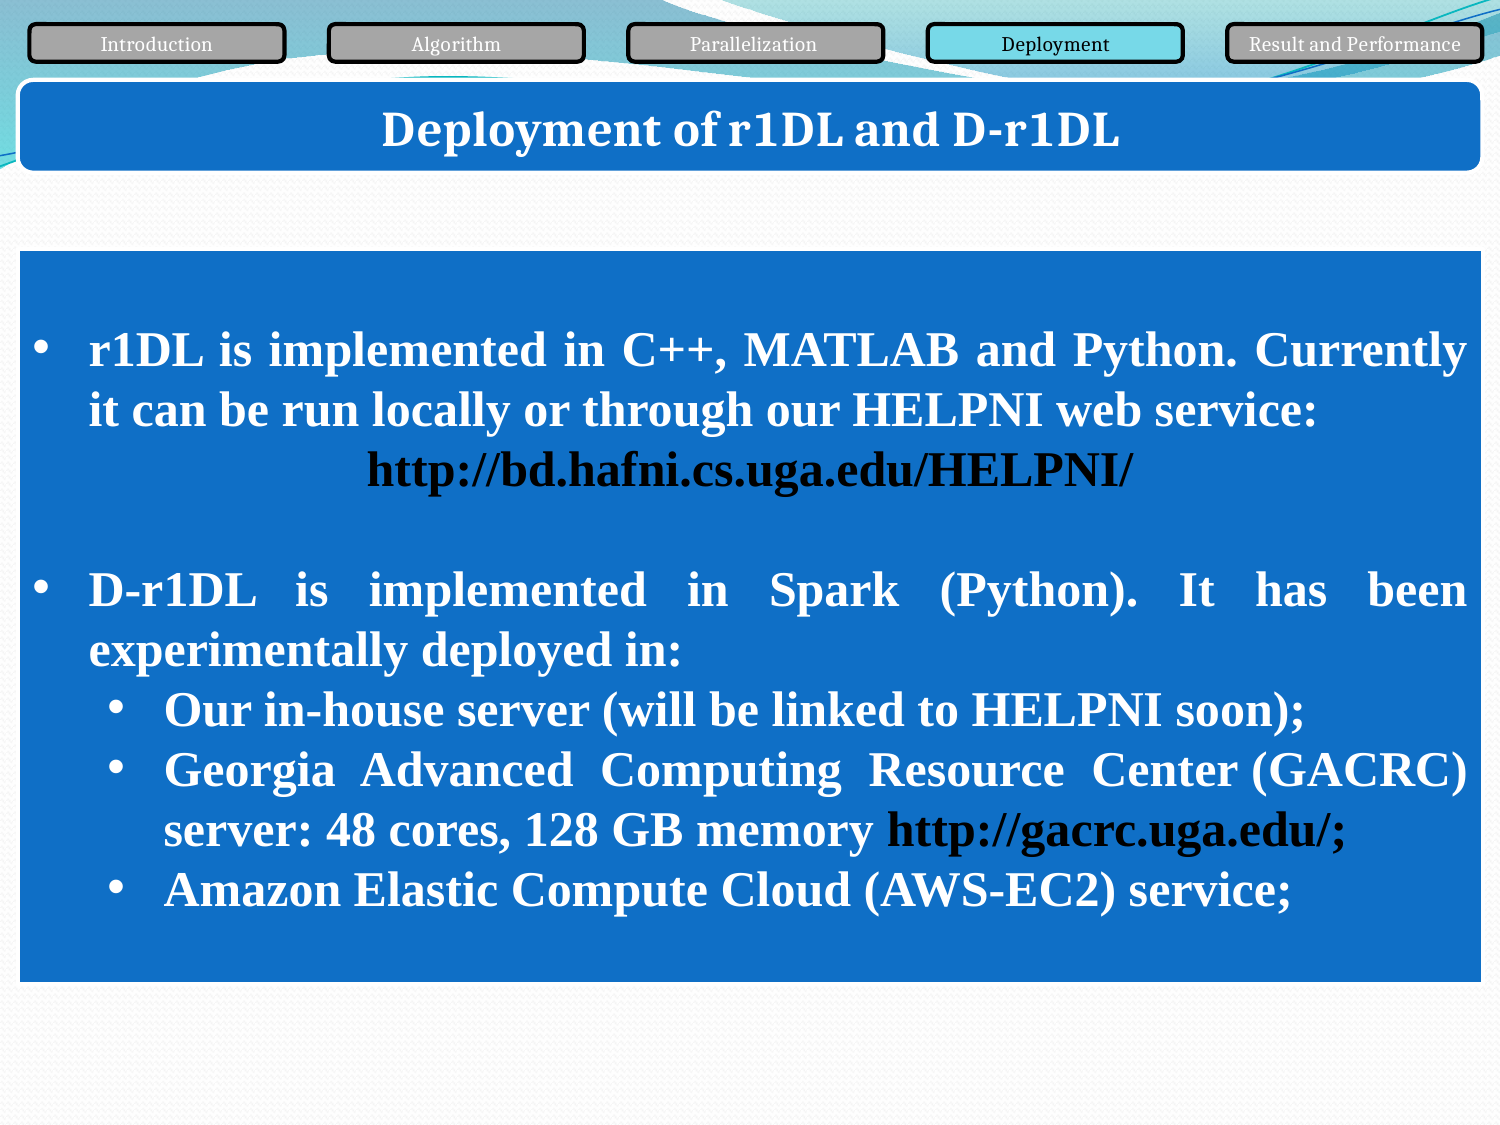

Introduction
Algorithm
Parallelization
Deployment
Result and Performance
Deployment of r1DL and D-r1DL

r1DL is implemented in C++, MATLAB and Python. Currently it can be run locally or through our HELPNI web service:
http://bd.hafni.cs.uga.edu/HELPNI/

D-r1DL is implemented in Spark (Python). It has been experimentally deployed in:
Our in-house server (will be linked to HELPNI soon);
Georgia Advanced Computing Resource Center (GACRC) server: 48 cores, 128 GB memory http://gacrc.uga.edu/;
Amazon Elastic Compute Cloud (AWS-EC2) service;